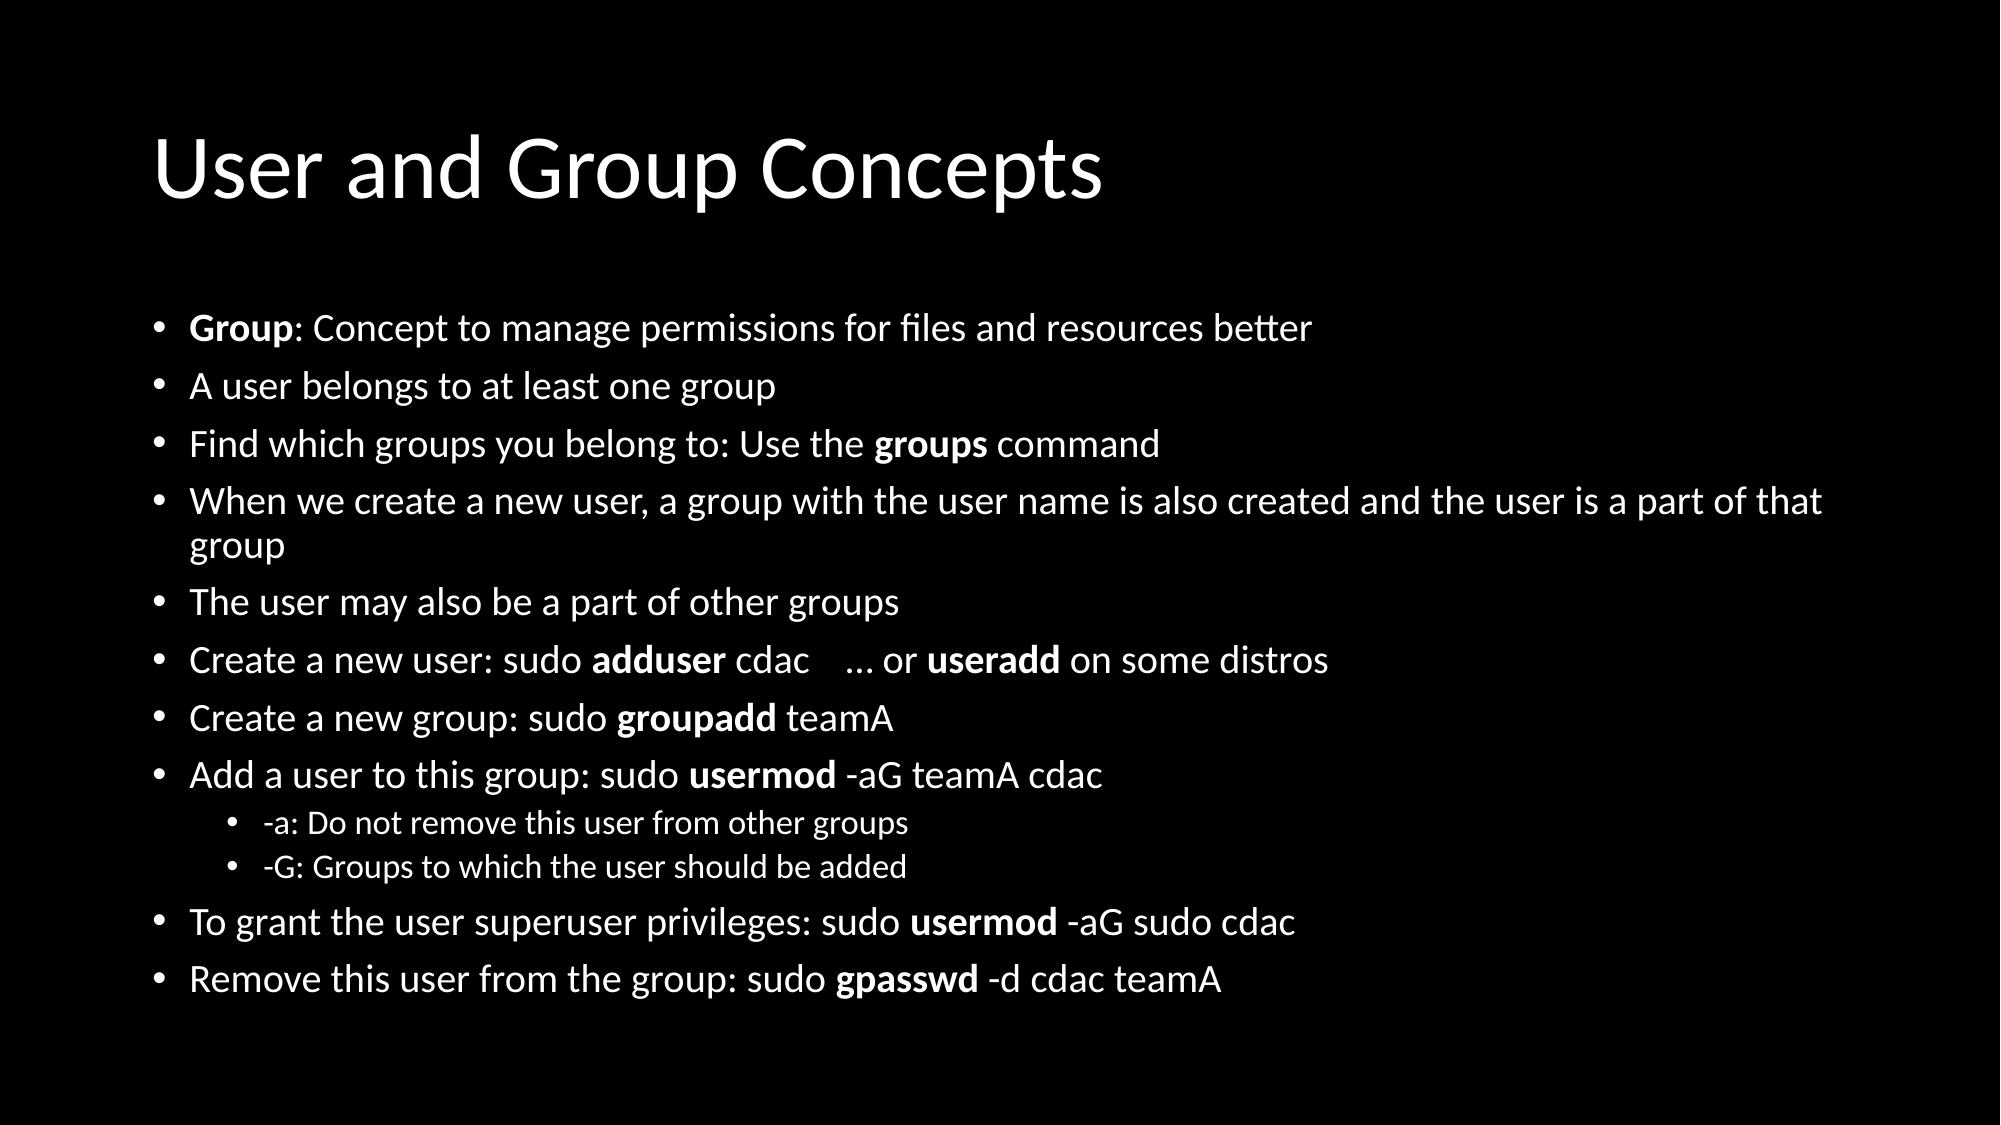

# User and Group Concepts
Group: Concept to manage permissions for files and resources better
A user belongs to at least one group
Find which groups you belong to: Use the groups command
When we create a new user, a group with the user name is also created and the user is a part of that group
The user may also be a part of other groups
Create a new user: sudo adduser cdac    … or useradd on some distros
Create a new group: sudo groupadd teamA
Add a user to this group: sudo usermod -aG teamA cdac
-a: Do not remove this user from other groups
-G: Groups to which the user should be added
To grant the user superuser privileges: sudo usermod -aG sudo cdac
Remove this user from the group: sudo gpasswd -d cdac teamA